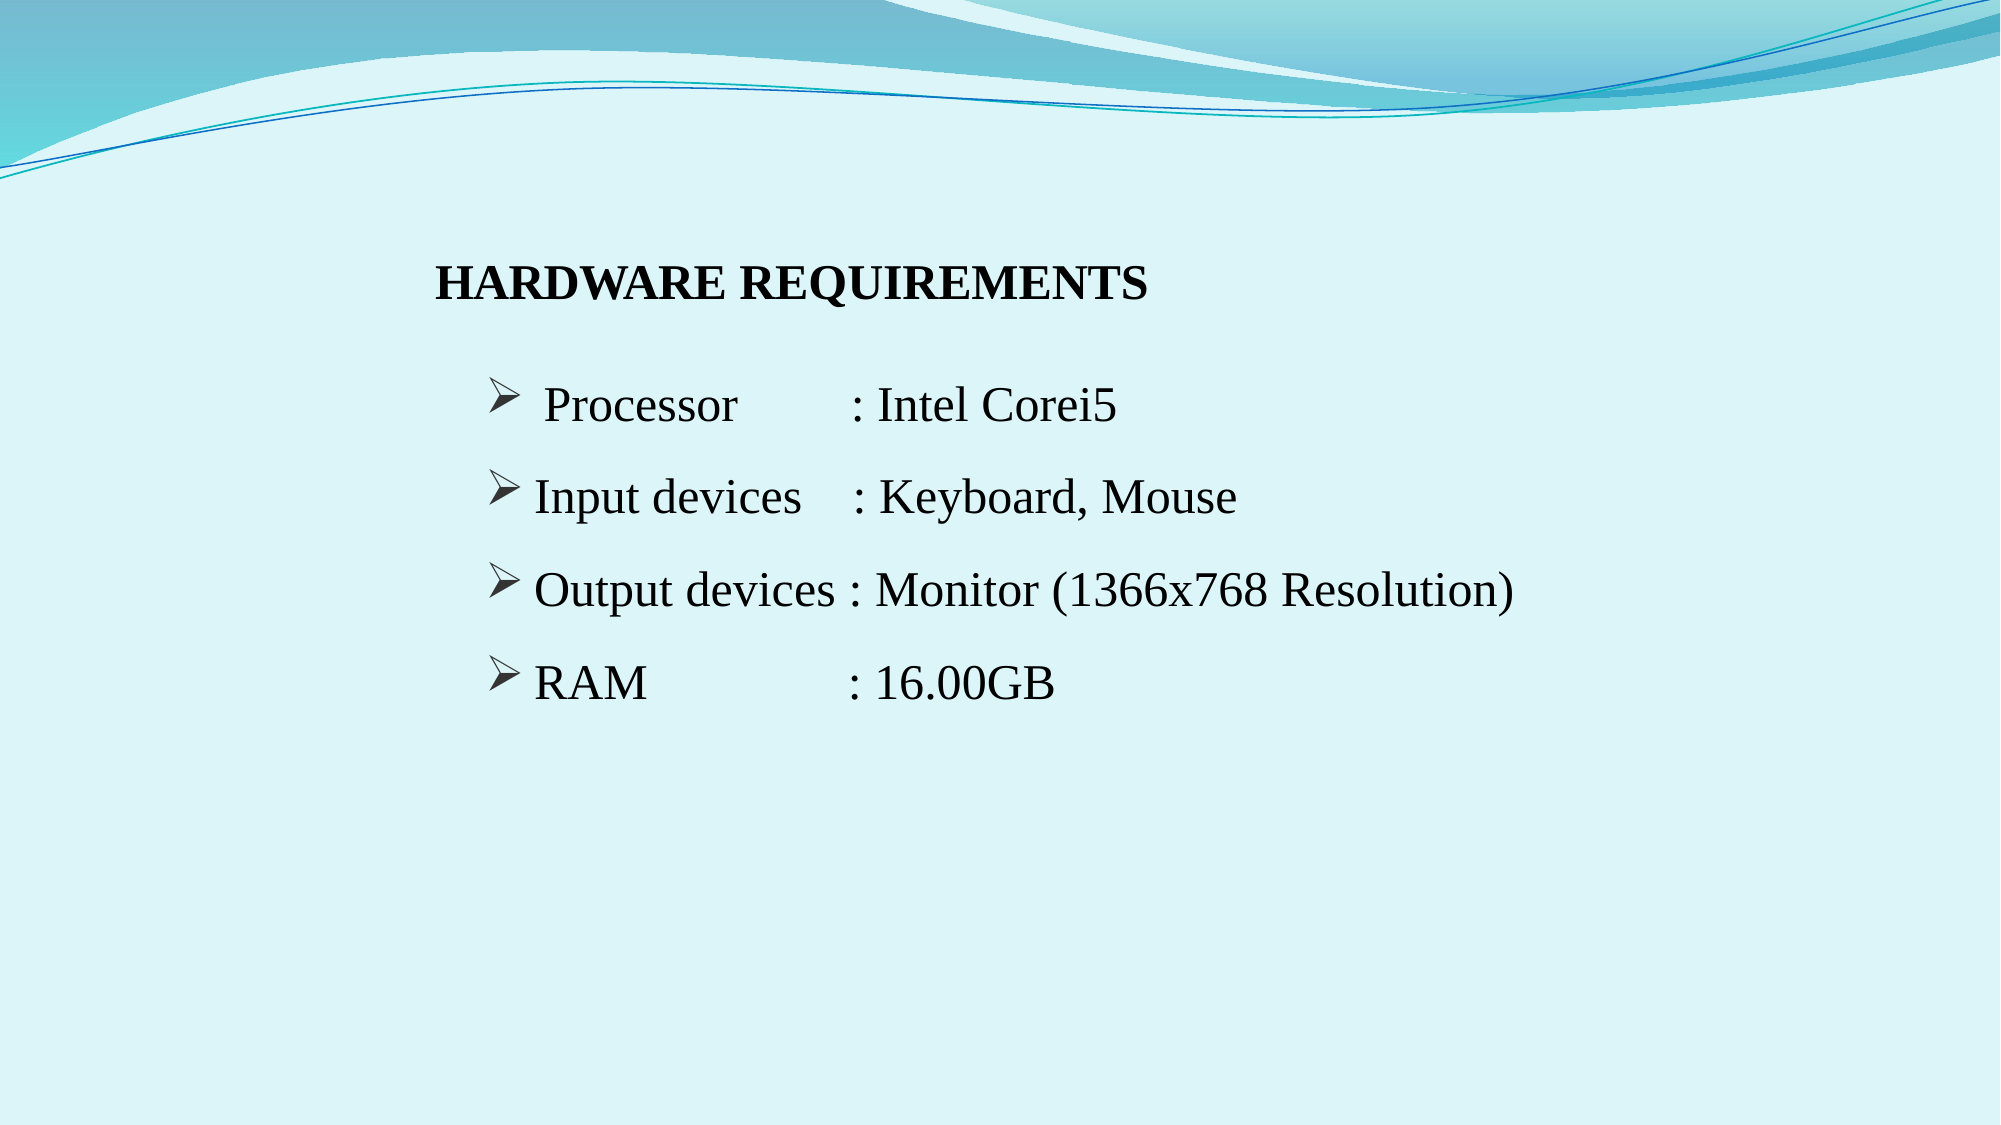

HARDWARE REQUIREMENTS

Processor         : Intel Corei5
Input devices    : Keyboard, Mouse
Output devices : Monitor (1366x768 Resolution)
RAM                : 16.00GB